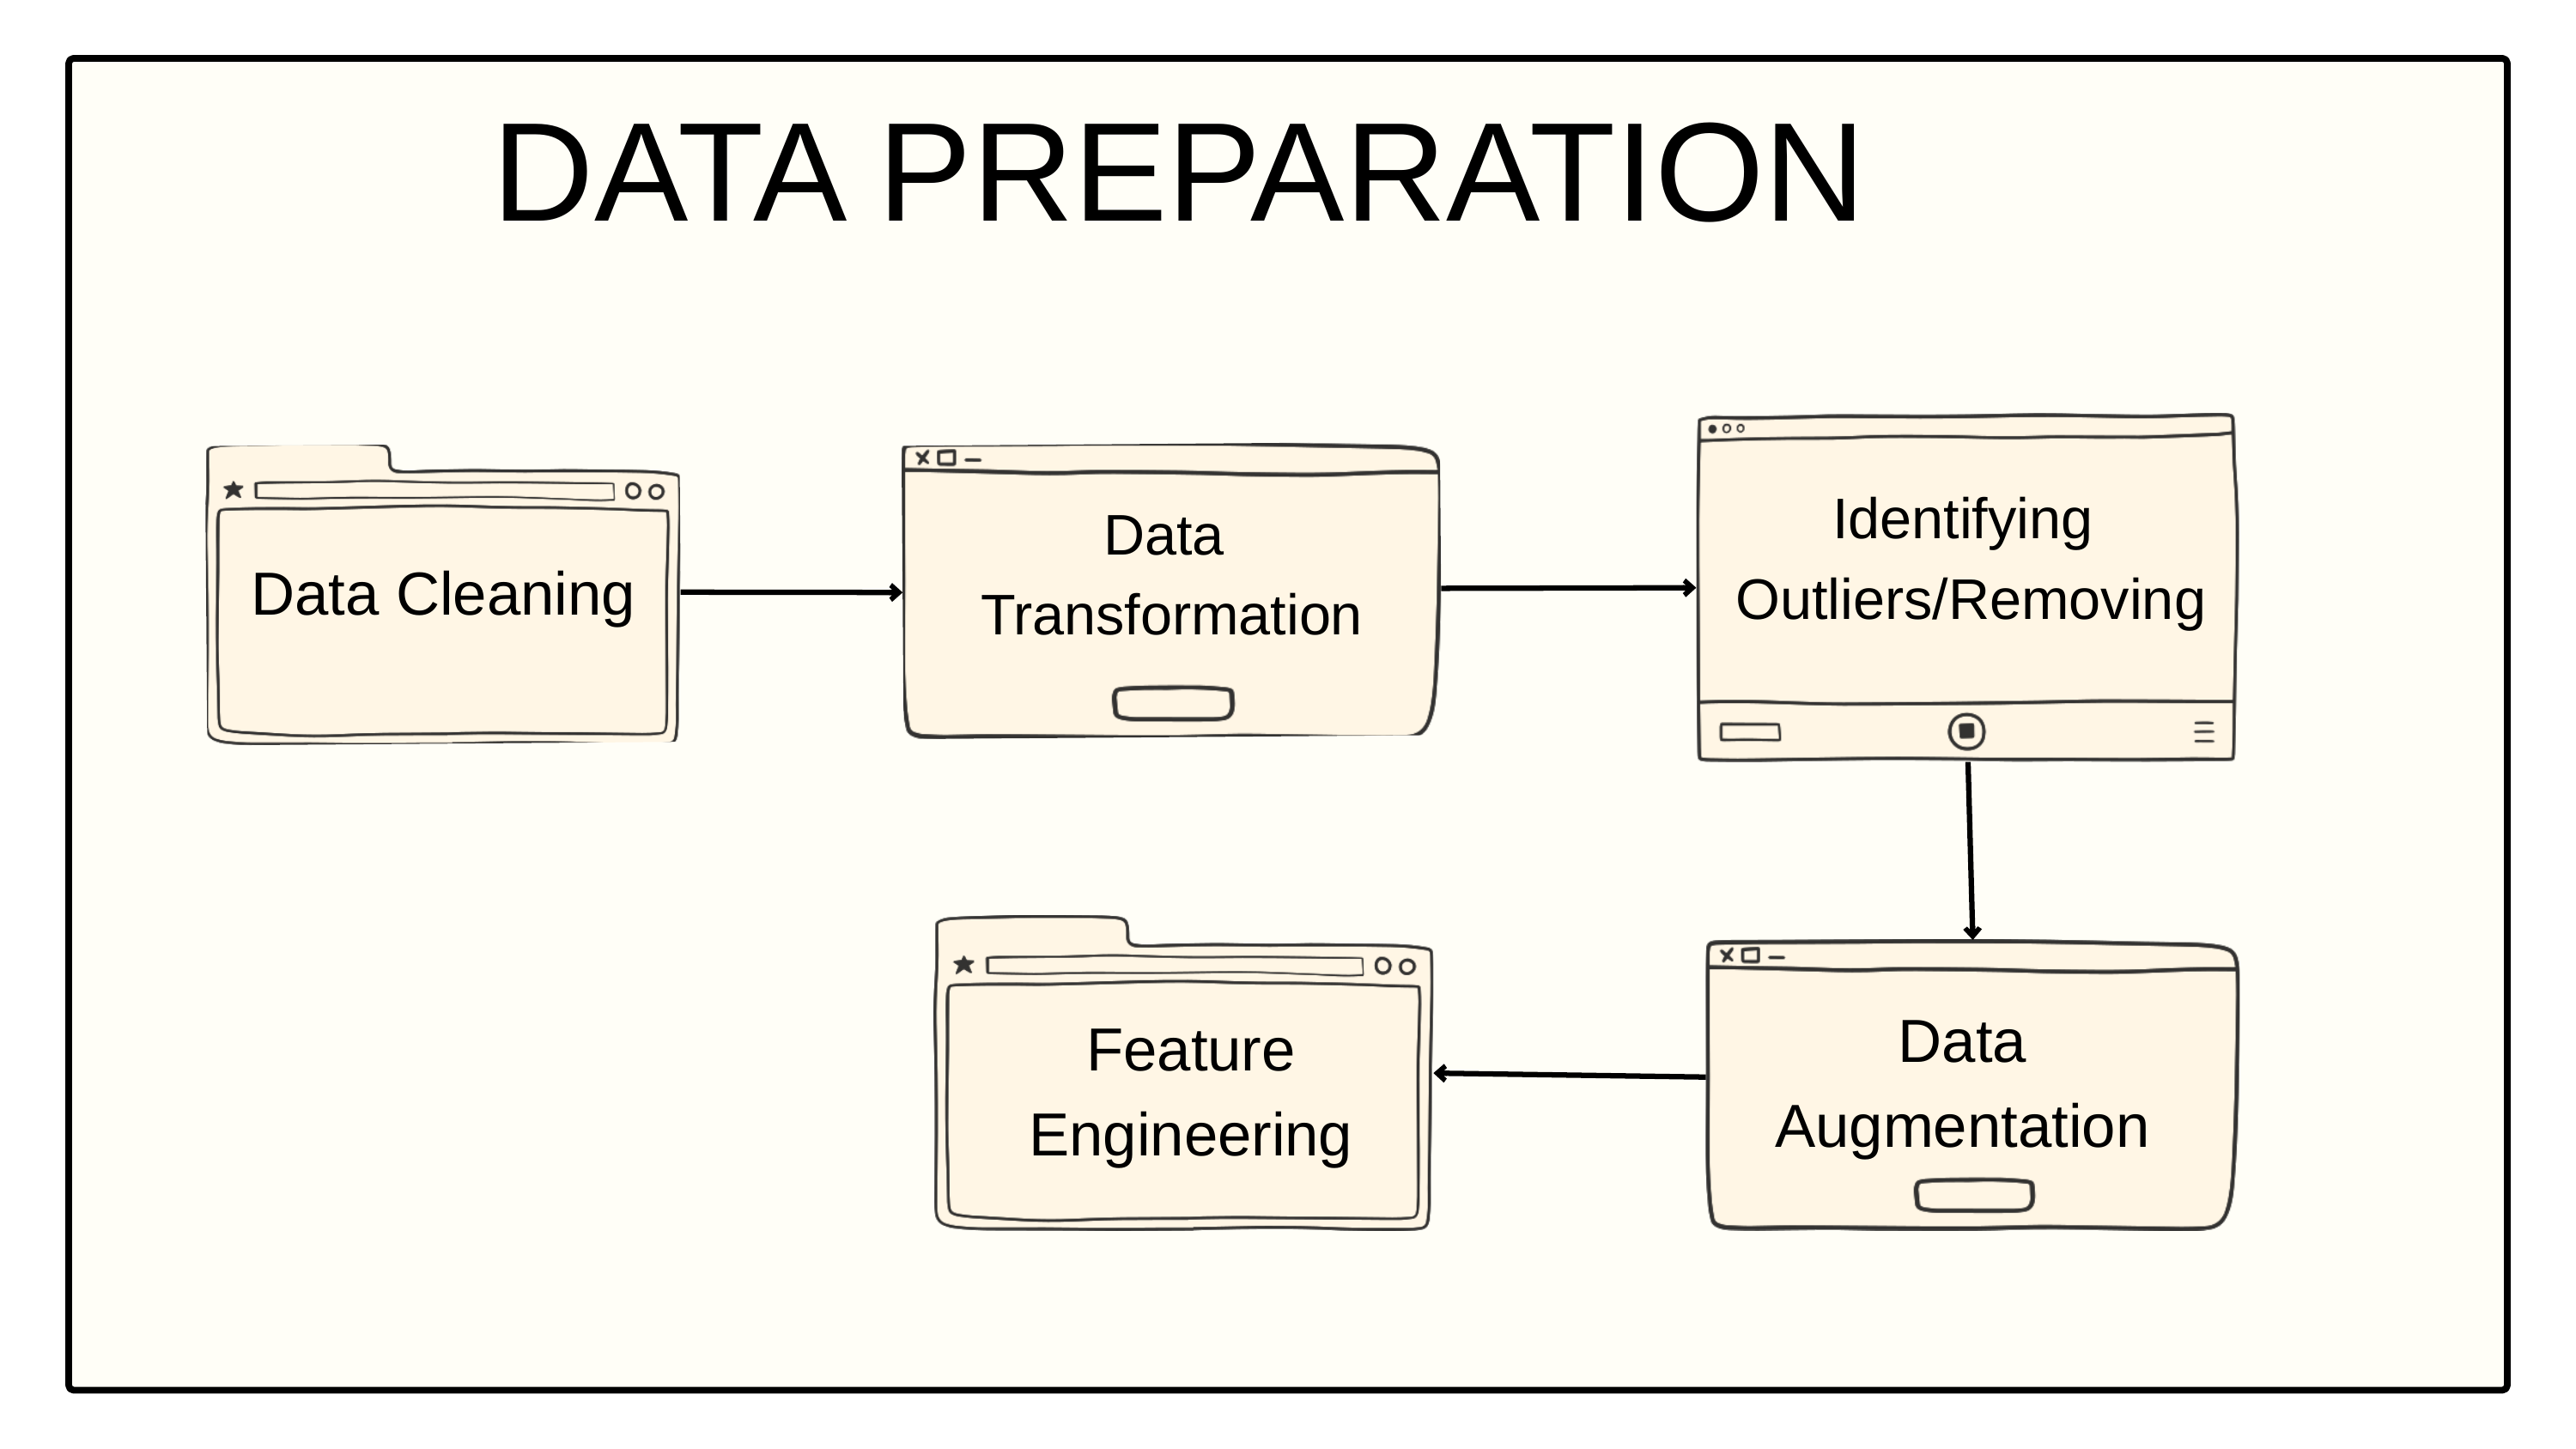

DATA PREPARATION

Identifying
Outliers/Removing
Data
Transformation
Data Cleaning

Data Augmentation
Feature Engineering